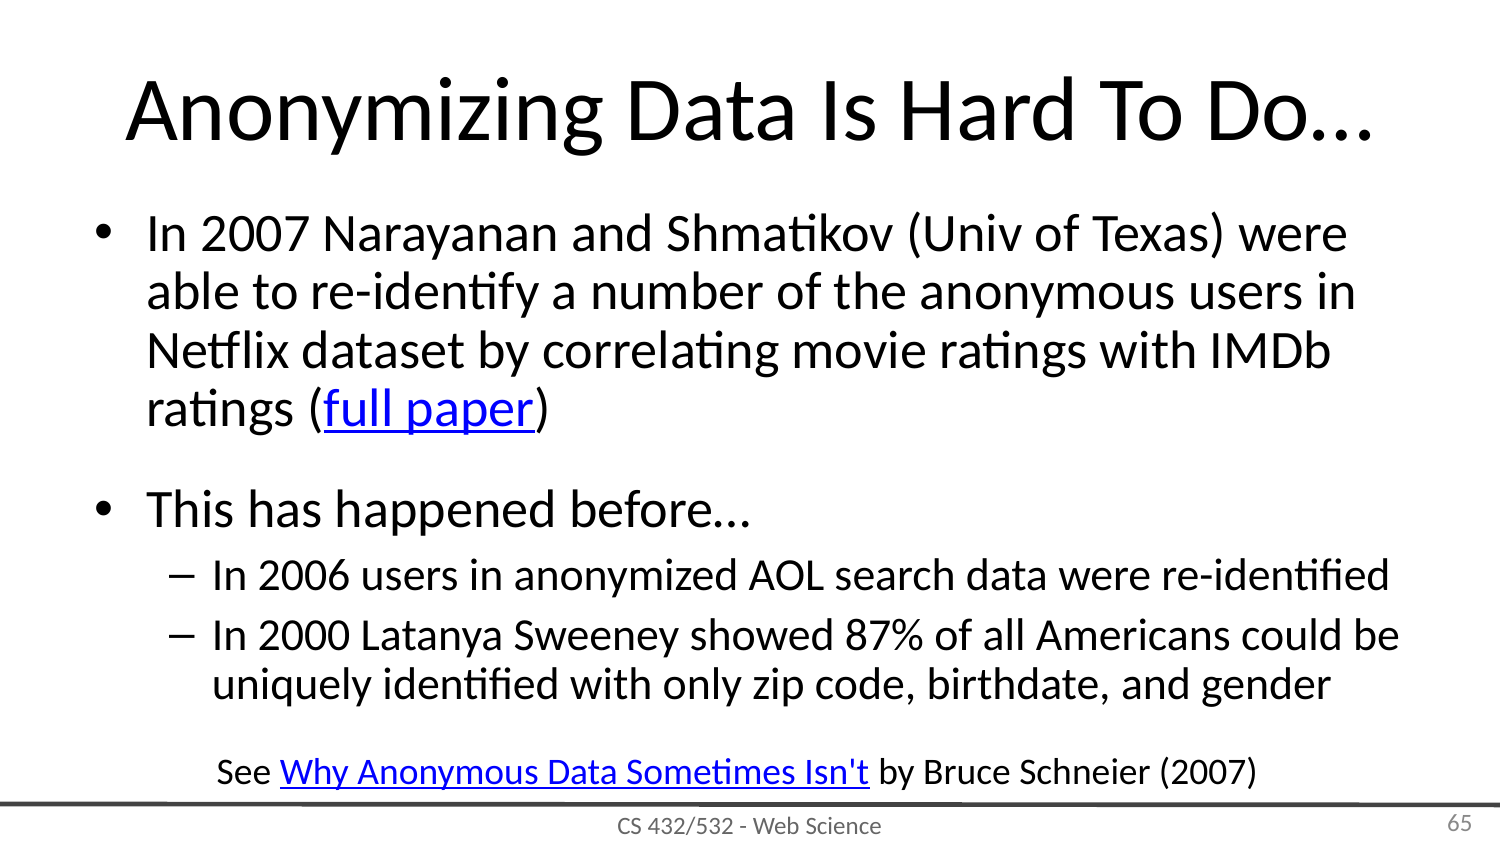

Anonymizing Data Is Hard To Do…
In 2007 Narayanan and Shmatikov (Univ of Texas) were able to re-identify a number of the anonymous users in Netflix dataset by correlating movie ratings with IMDb ratings (full paper)

This has happened before…
In 2006 users in anonymized AOL search data were re-identified
In 2000 Latanya Sweeney showed 87% of all Americans could be uniquely identified with only zip code, birthdate, and gender

See Why Anonymous Data Sometimes Isn't by Bruce Schneier (2007)
65